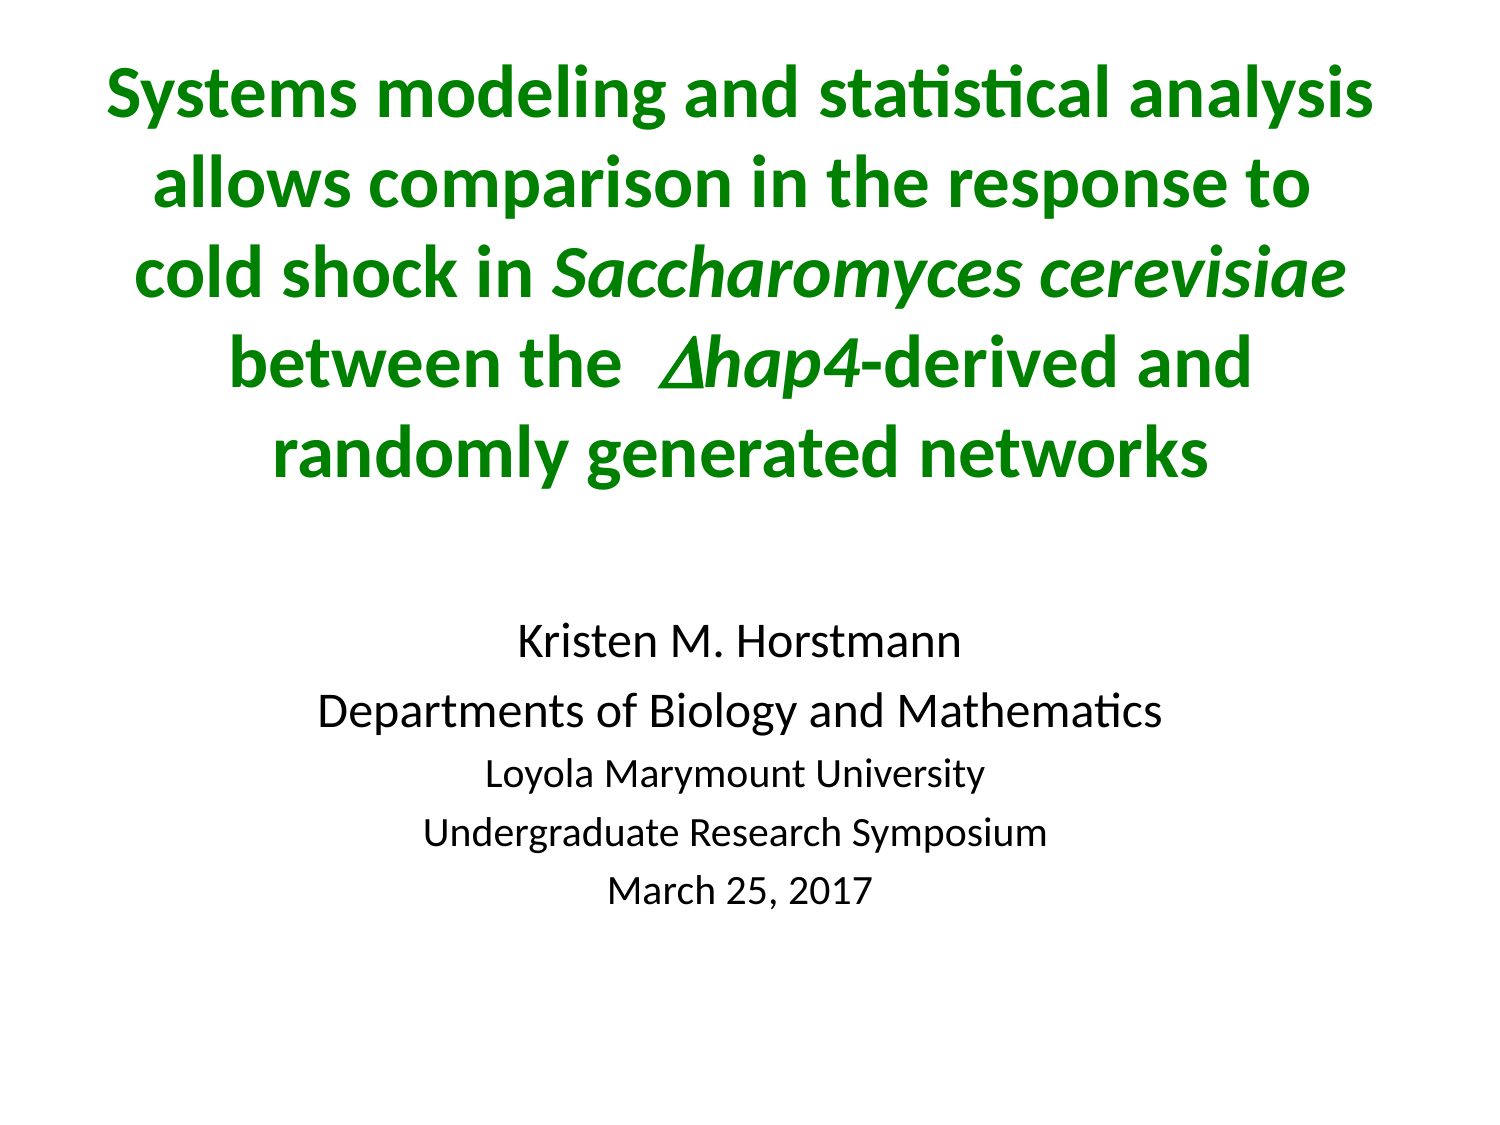

# Systems modeling and statistical analysis allows comparison in the response to cold shock in Saccharomyces cerevisiae between the  Δhap4-derived and randomly generated networks
Kristen M. Horstmann
Departments of Biology and Mathematics
Loyola Marymount University
Undergraduate Research Symposium
March 25, 2017